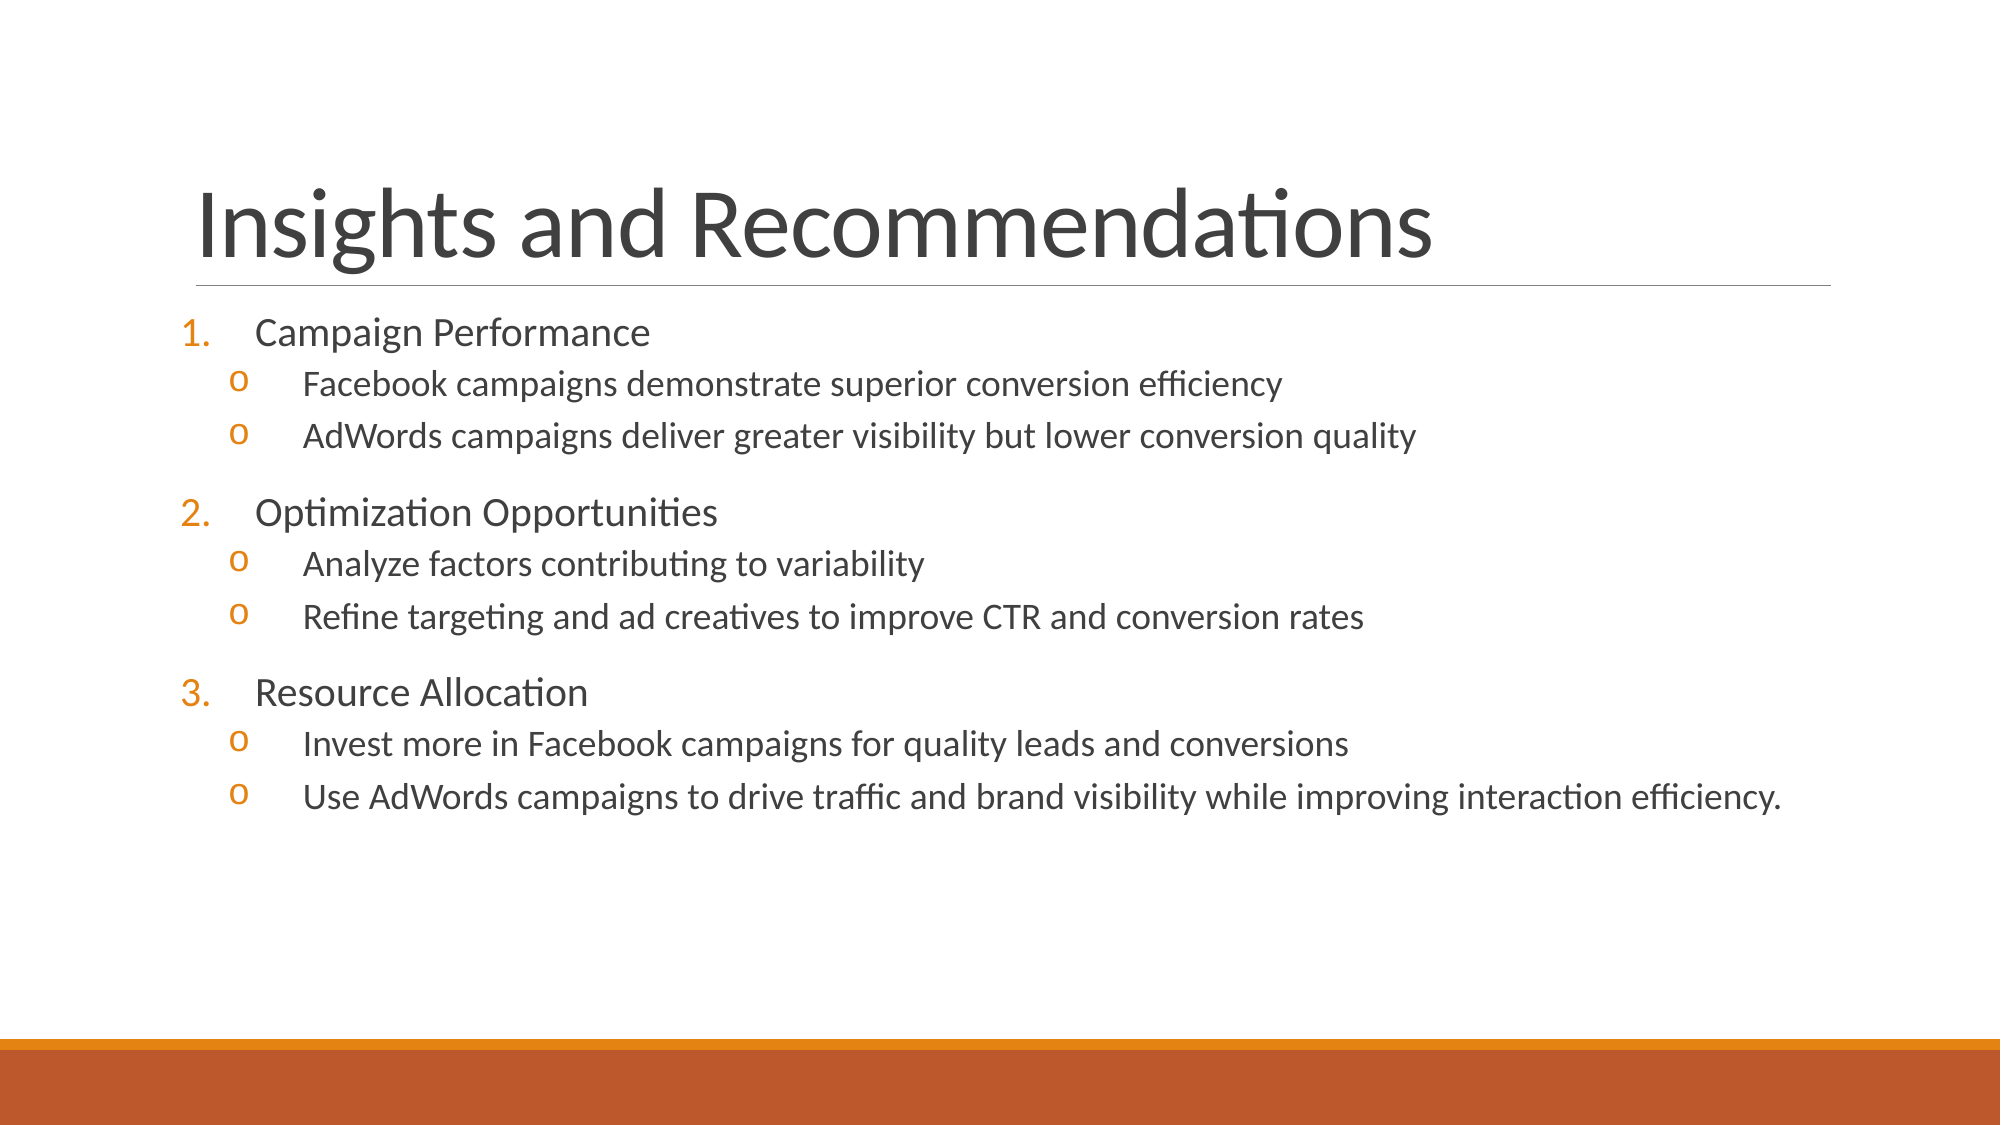

# Insights and Recommendations
Campaign Performance
Facebook campaigns demonstrate superior conversion efficiency
AdWords campaigns deliver greater visibility but lower conversion quality
Optimization Opportunities
Analyze factors contributing to variability
Refine targeting and ad creatives to improve CTR and conversion rates
Resource Allocation
Invest more in Facebook campaigns for quality leads and conversions
Use AdWords campaigns to drive traffic and brand visibility while improving interaction efficiency.